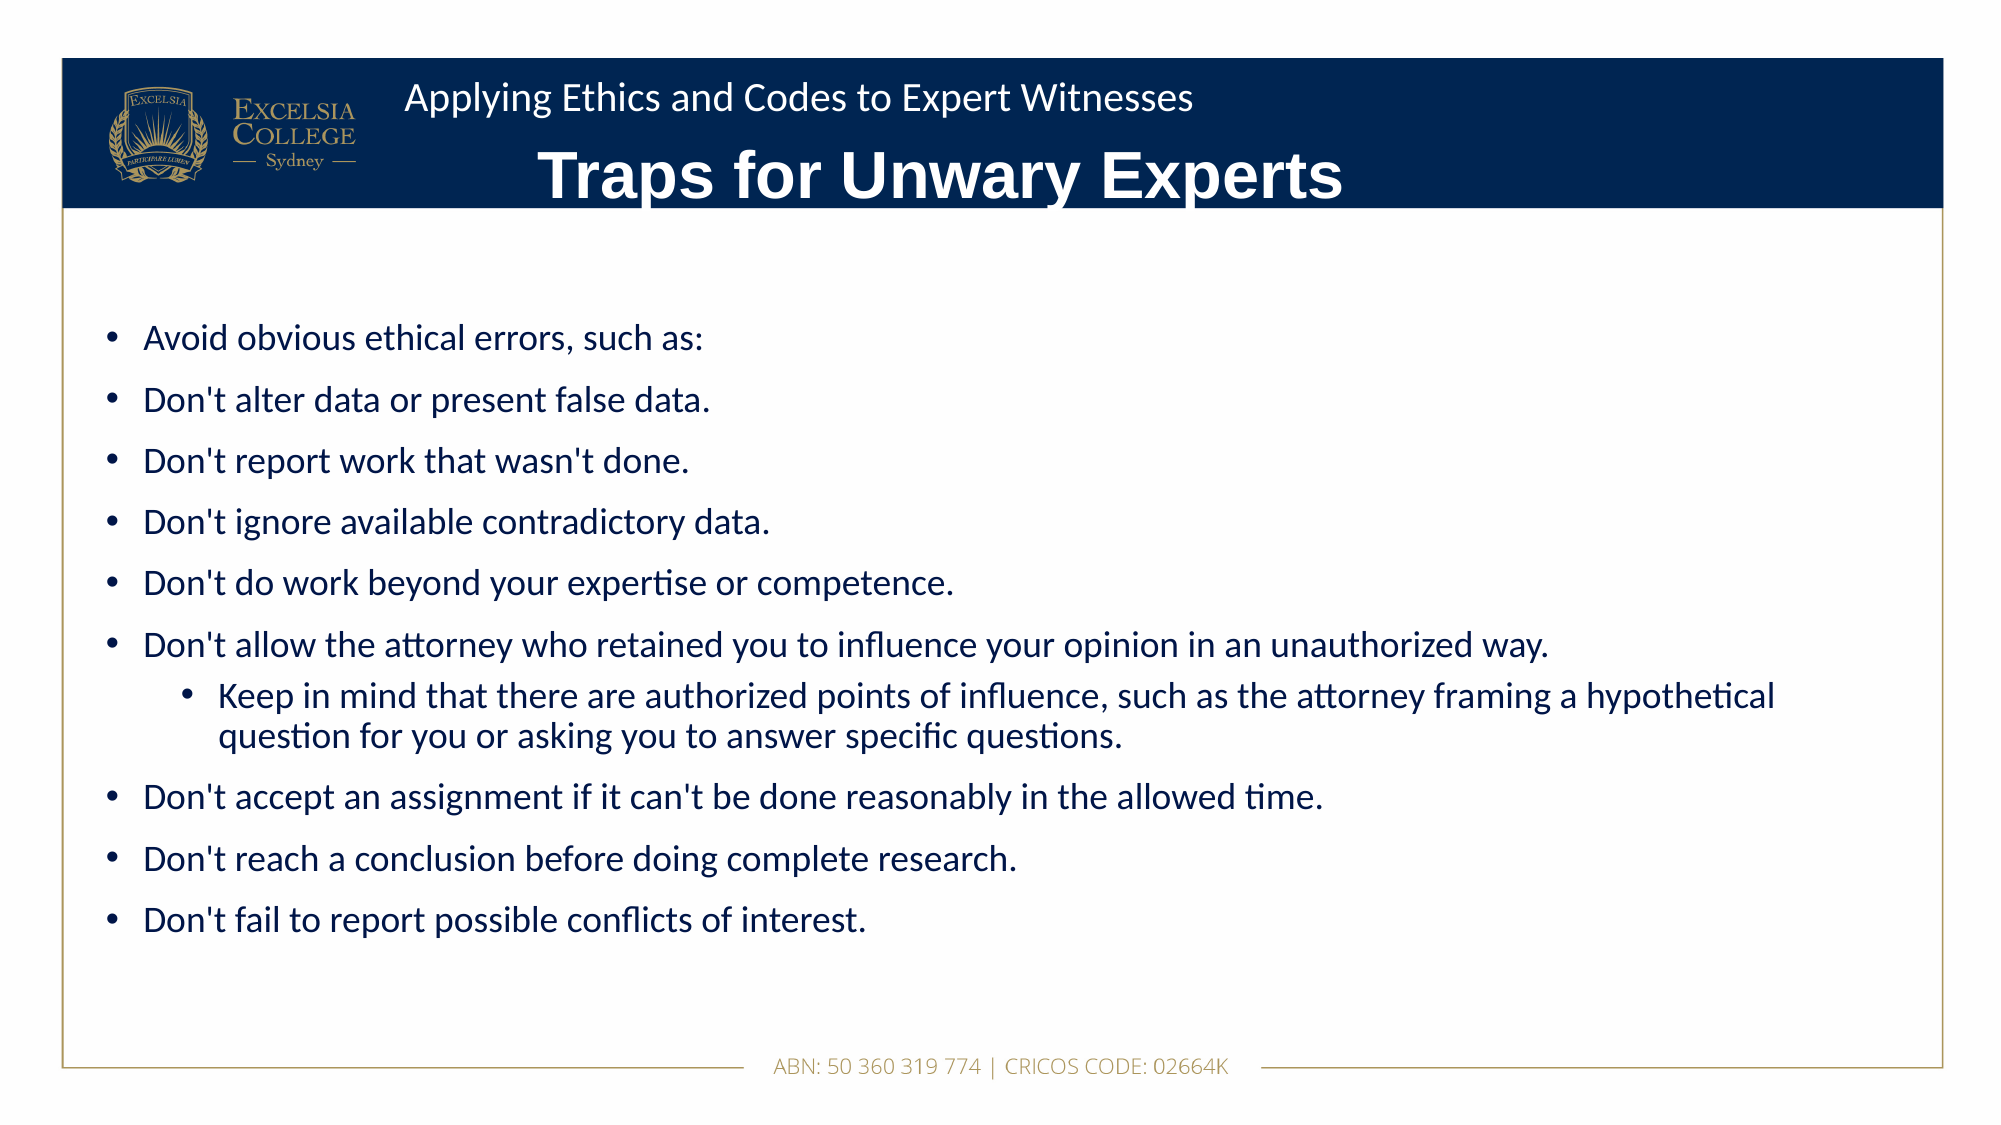

# Applying Ethics and Codes to Expert Witnesses
Traps for Unwary Experts
Avoid obvious ethical errors, such as:
Don't alter data or present false data.
Don't report work that wasn't done.
Don't ignore available contradictory data.
Don't do work beyond your expertise or competence.
Don't allow the attorney who retained you to influence your opinion in an unauthorized way.
Keep in mind that there are authorized points of influence, such as the attorney framing a hypothetical question for you or asking you to answer specific questions.
Don't accept an assignment if it can't be done reasonably in the allowed time.
Don't reach a conclusion before doing complete research.
Don't fail to report possible conflicts of interest.